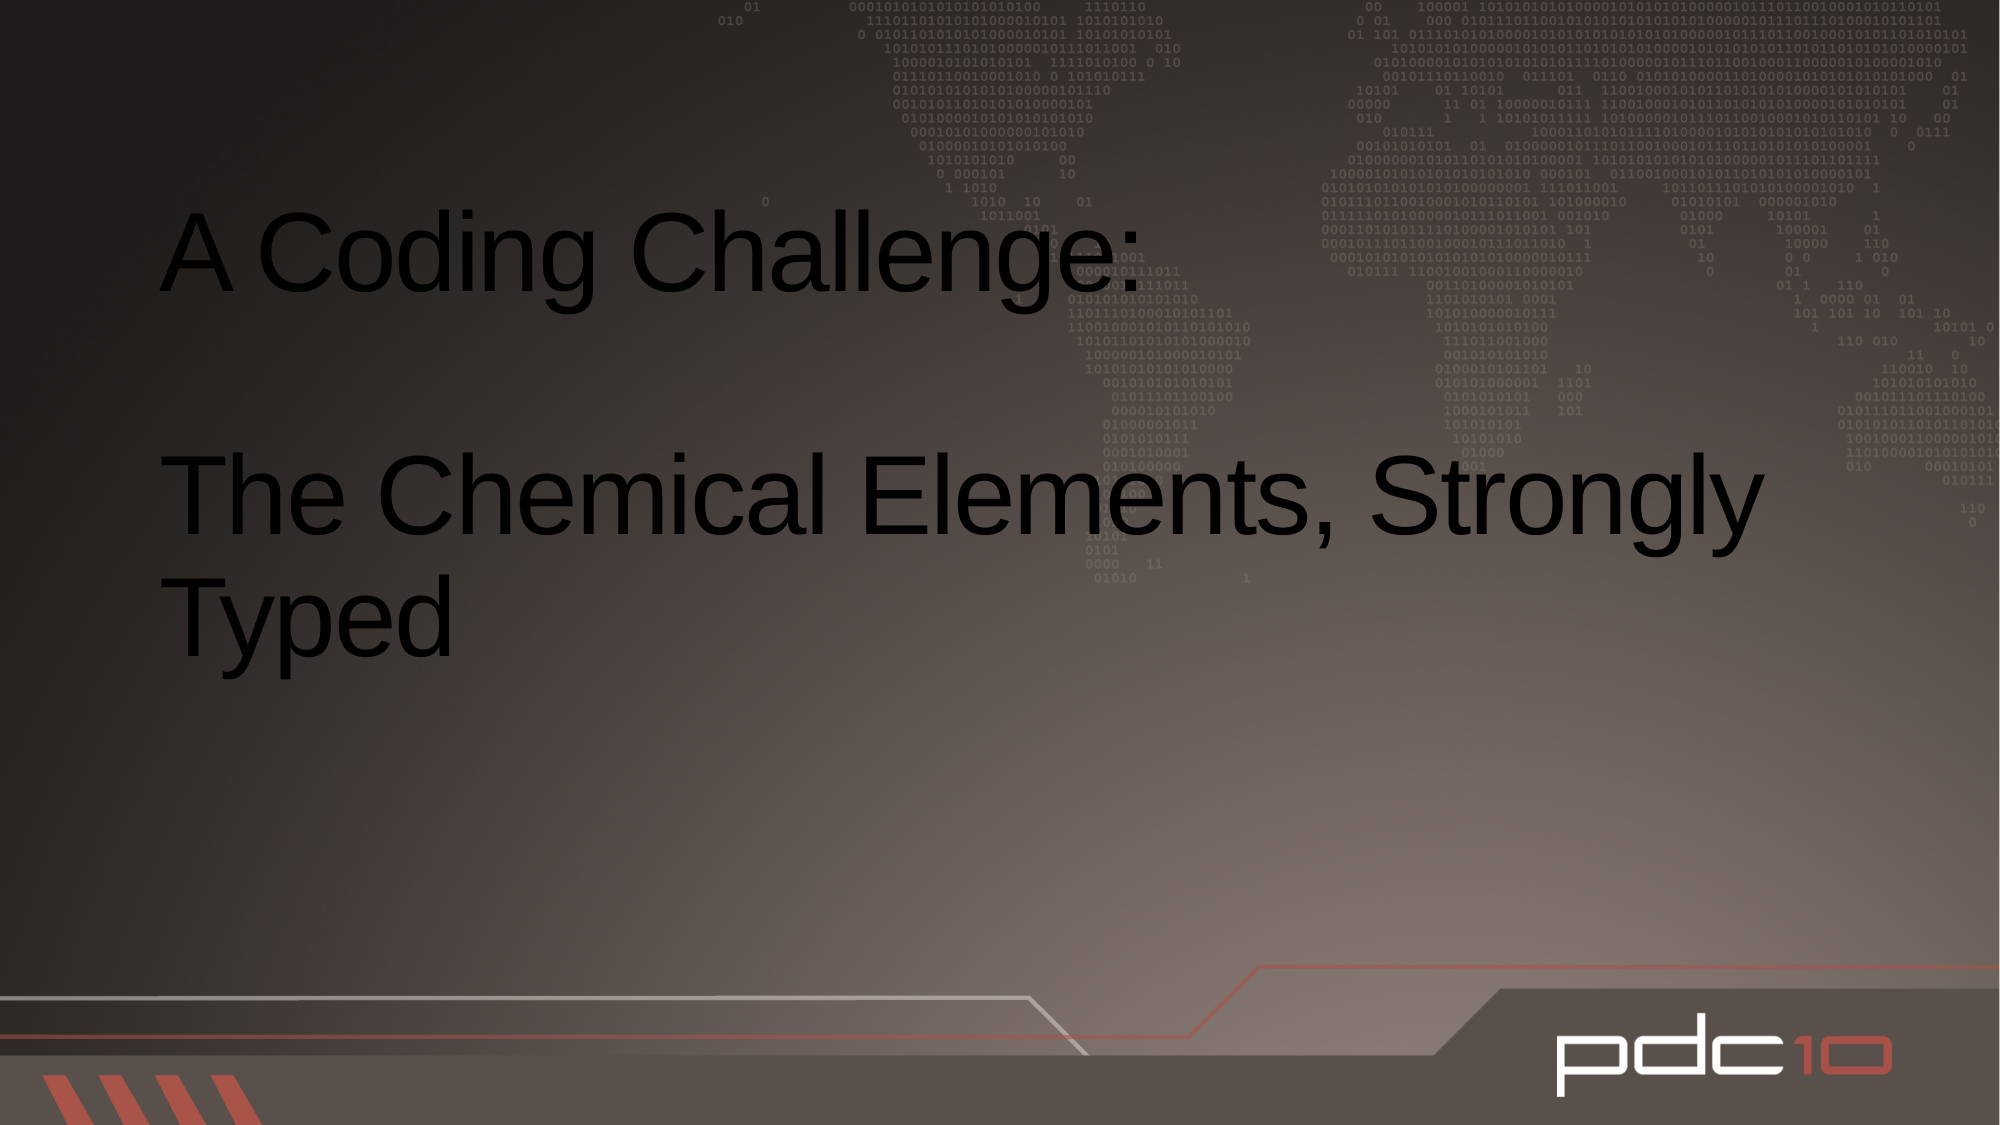

# A Coding Challenge: The Chemical Elements, Strongly Typed